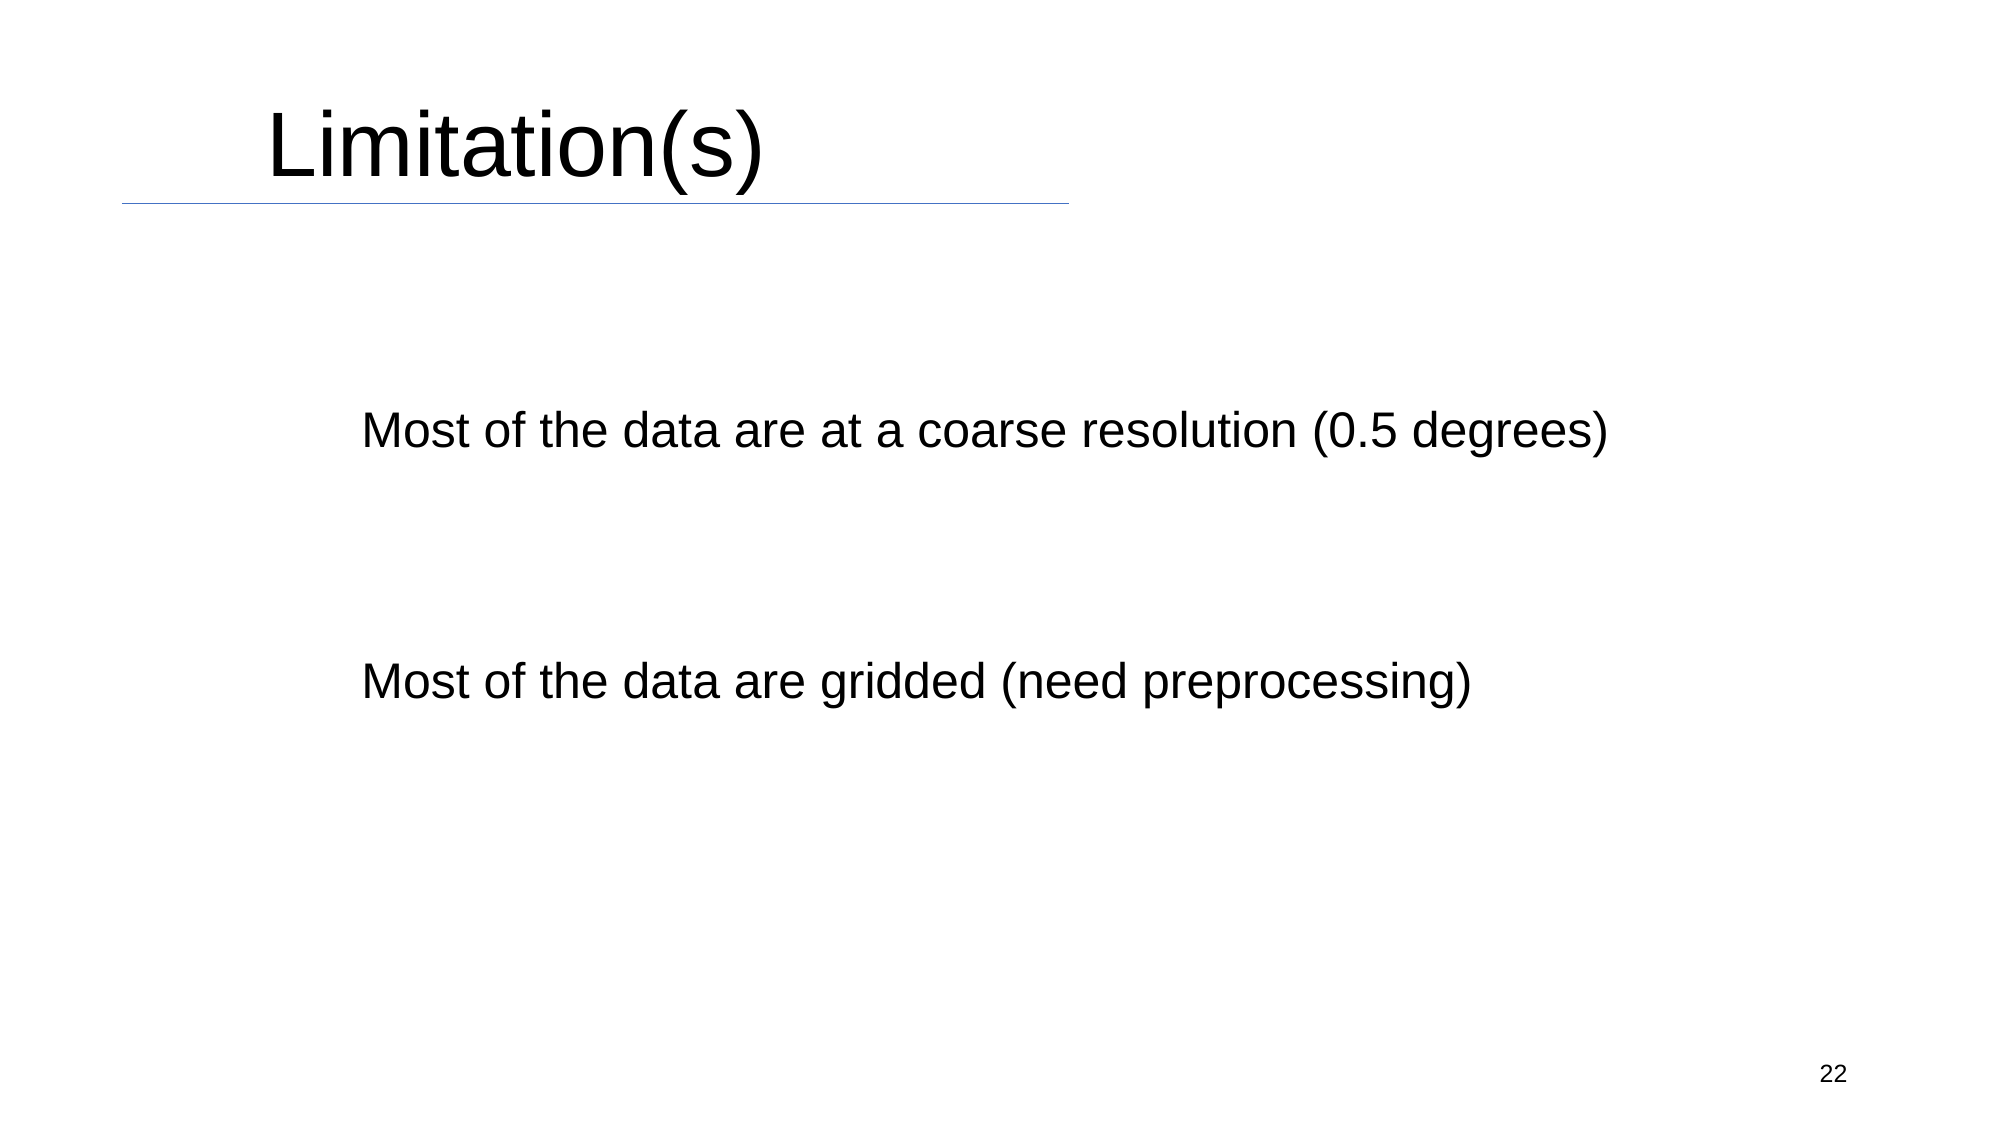

Limitation(s)
Most of the data are at a coarse resolution (0.5 degrees)
Most of the data are gridded (need preprocessing)
22